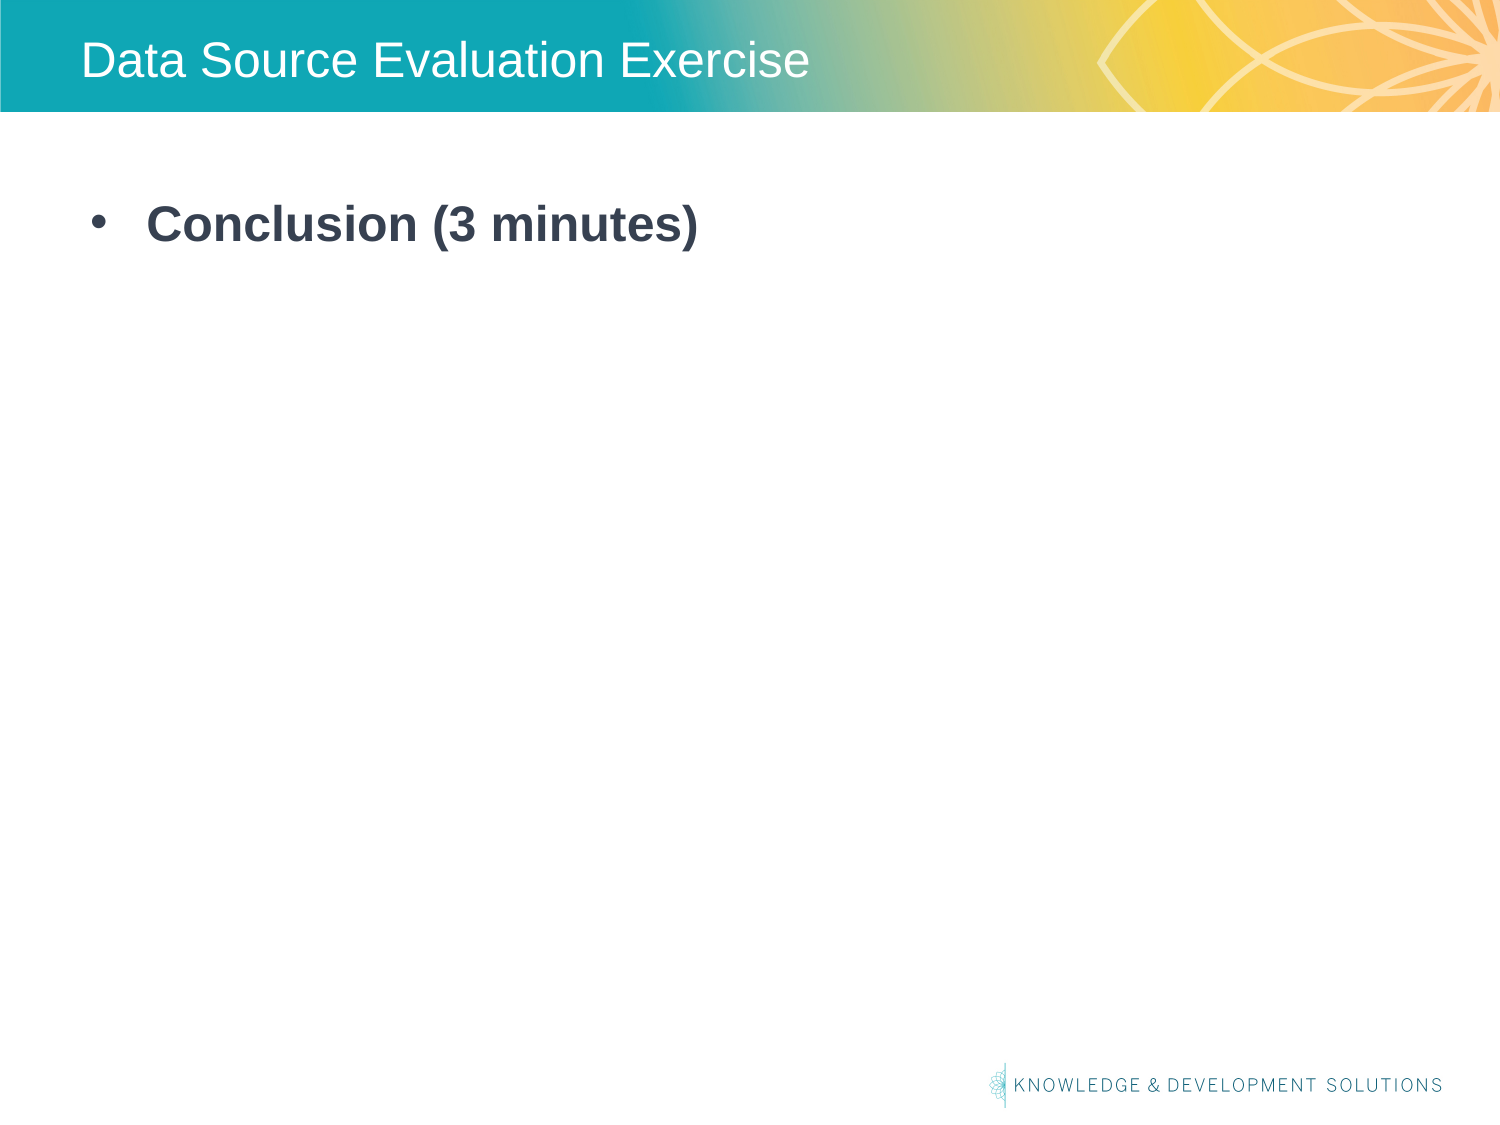

# Data Source Evaluation Exercise

Conclusion (3 minutes)